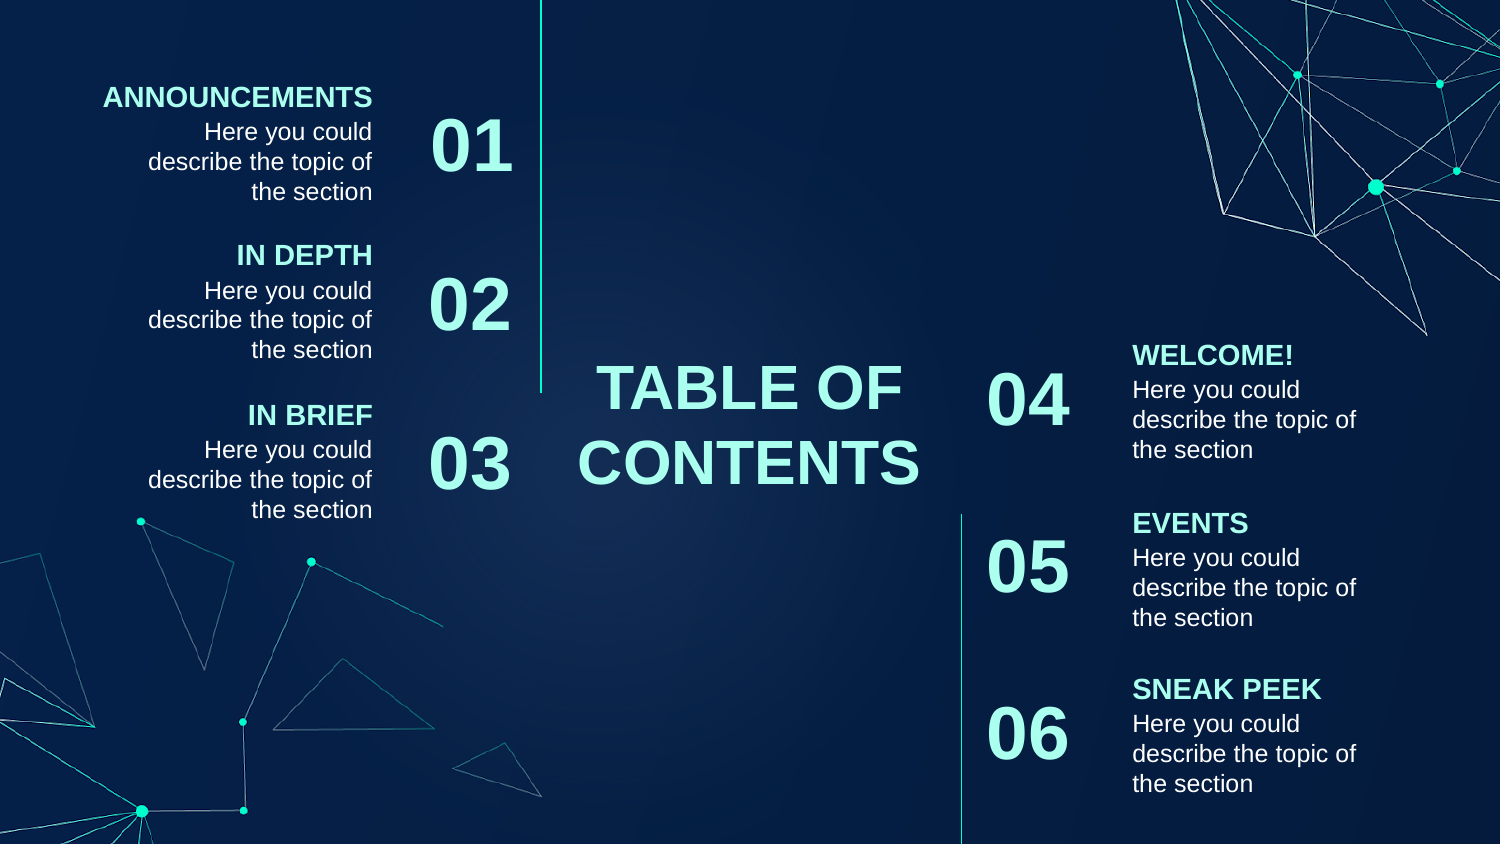

ANNOUNCEMENTS
01
Here you could describe the topic of the section
IN DEPTH
02
Here you could describe the topic of the section
WELCOME!
# TABLE OF CONTENTS
04
IN BRIEF
Here you could describe the topic of the section
03
Here you could describe the topic of the section
EVENTS
05
Here you could describe the topic of the section

SNEAK PEEK
06
Here you could describe the topic of the section